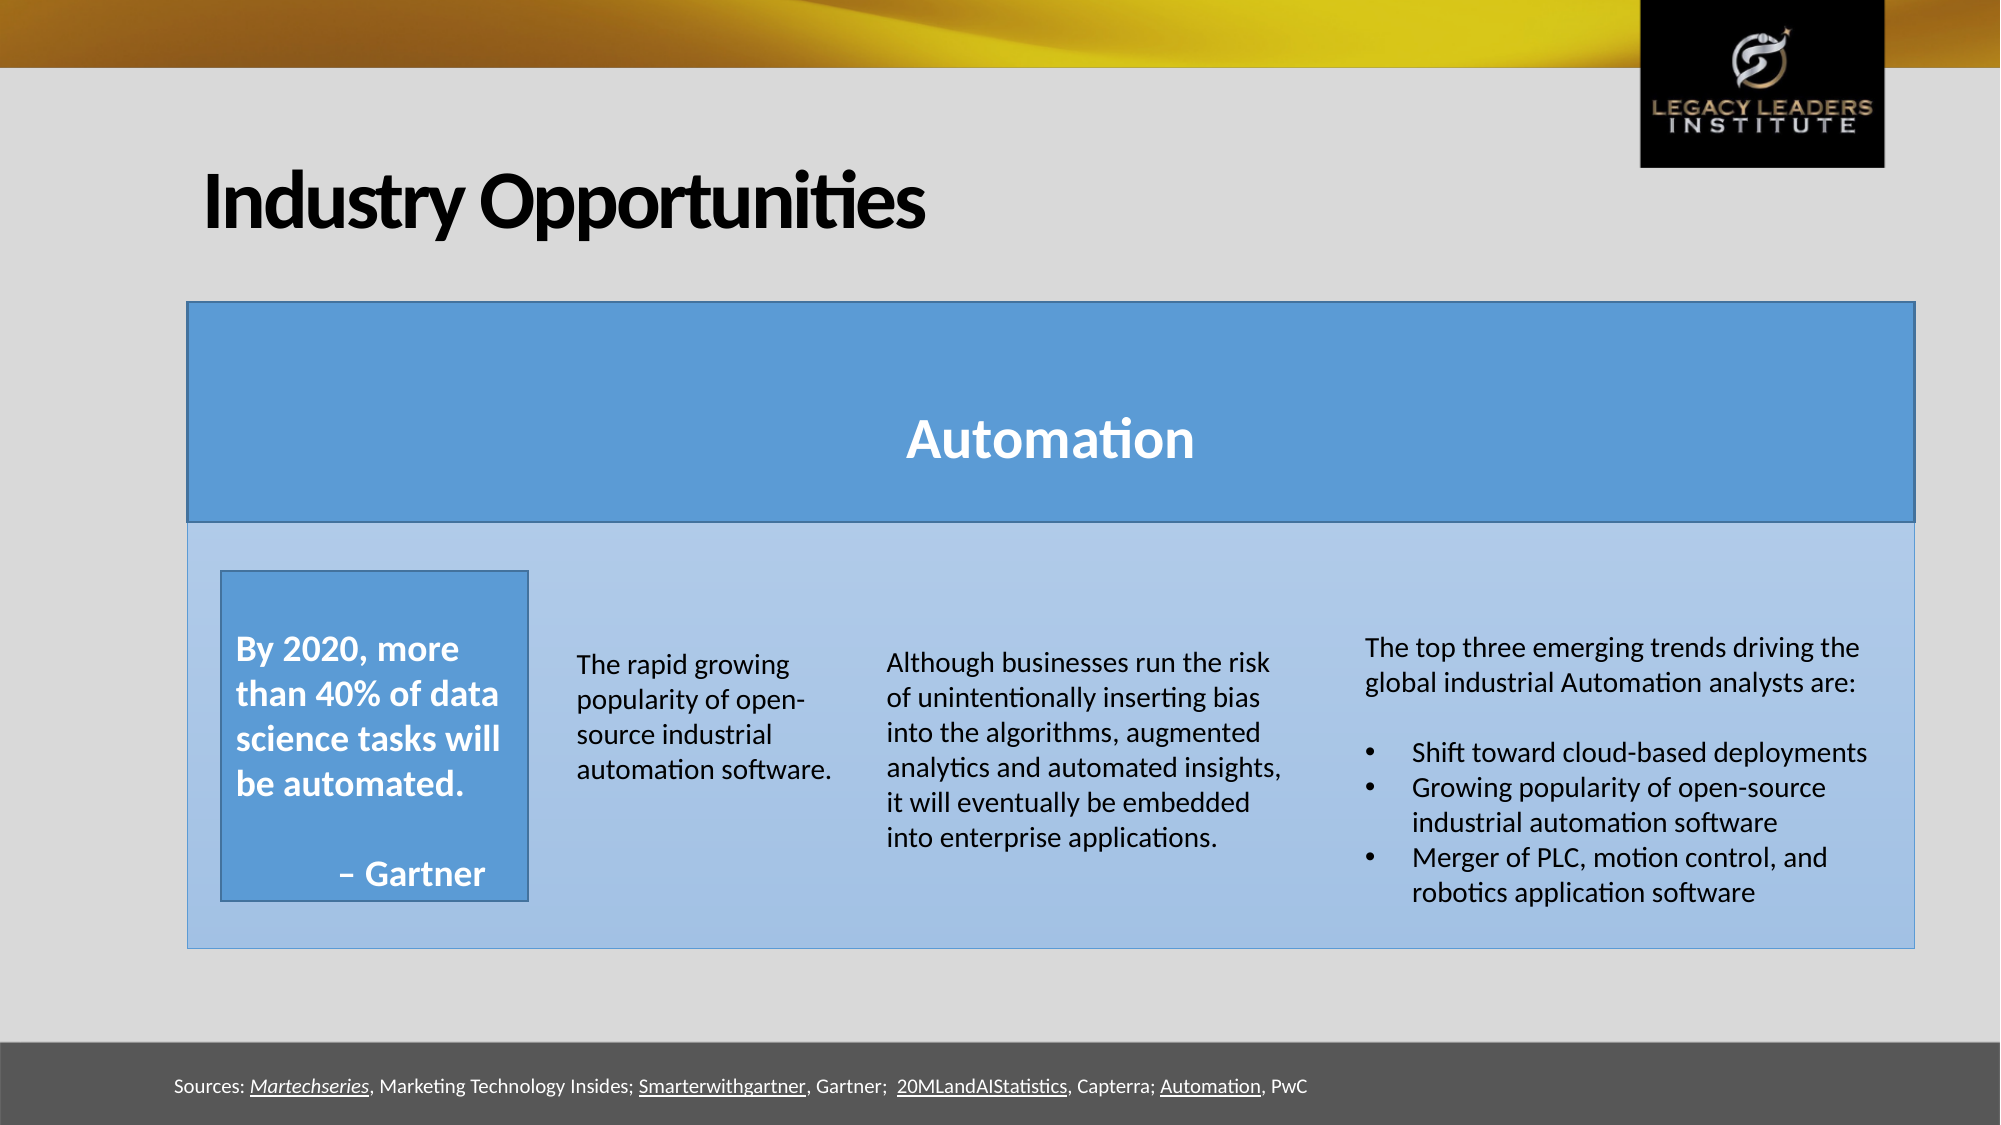

# Industry Opportunities

Automation

By 2020, more than 40% of data science tasks will be automated.

            – Gartner
The top three emerging trends driving the global industrial Automation analysts are:

Shift toward cloud-based deployments
Growing popularity of open-source industrial automation software
Merger of PLC, motion control, and robotics application software

Although businesses run the risk of unintentionally inserting bias into the algorithms, augmented analytics and automated insights, it will eventually be embedded into enterprise applications.
The rapid growing popularity of open-source industrial automation software.
Sources: Martechseries, Marketing Technology Insides; Smarterwithgartner, Gartner;  20MLandAIStatistics, Capterra; Automation, PwC